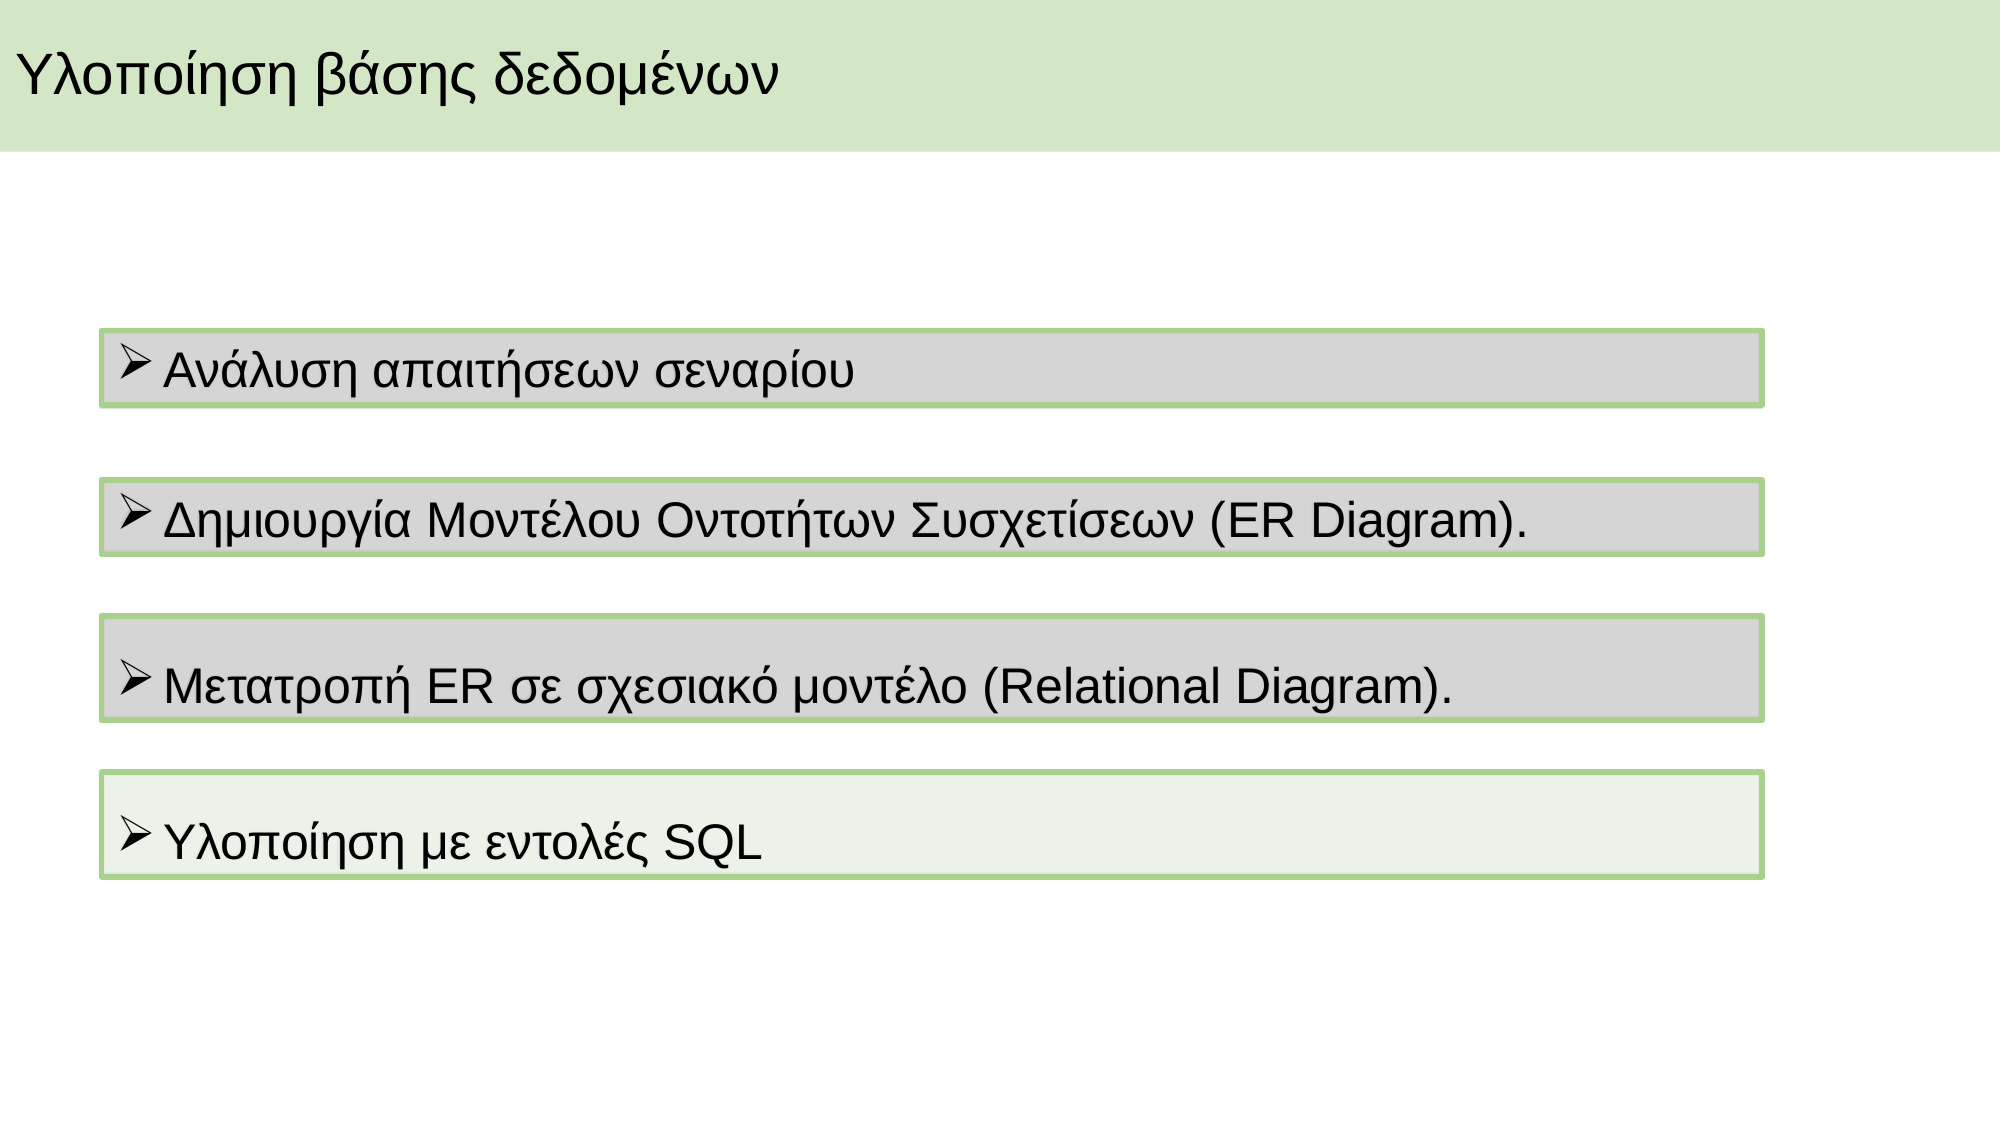

# Υλοποίηση βάσης δεδομένων
Ανάλυση απαιτήσεων σεναρίου
Δημιουργία Μοντέλου Οντοτήτων Συσχετίσεων (ER Diagram).
Μετατροπή ER σε σχεσιακό μοντέλο (Relational Diagram).
Υλοποίηση με εντολές SQL